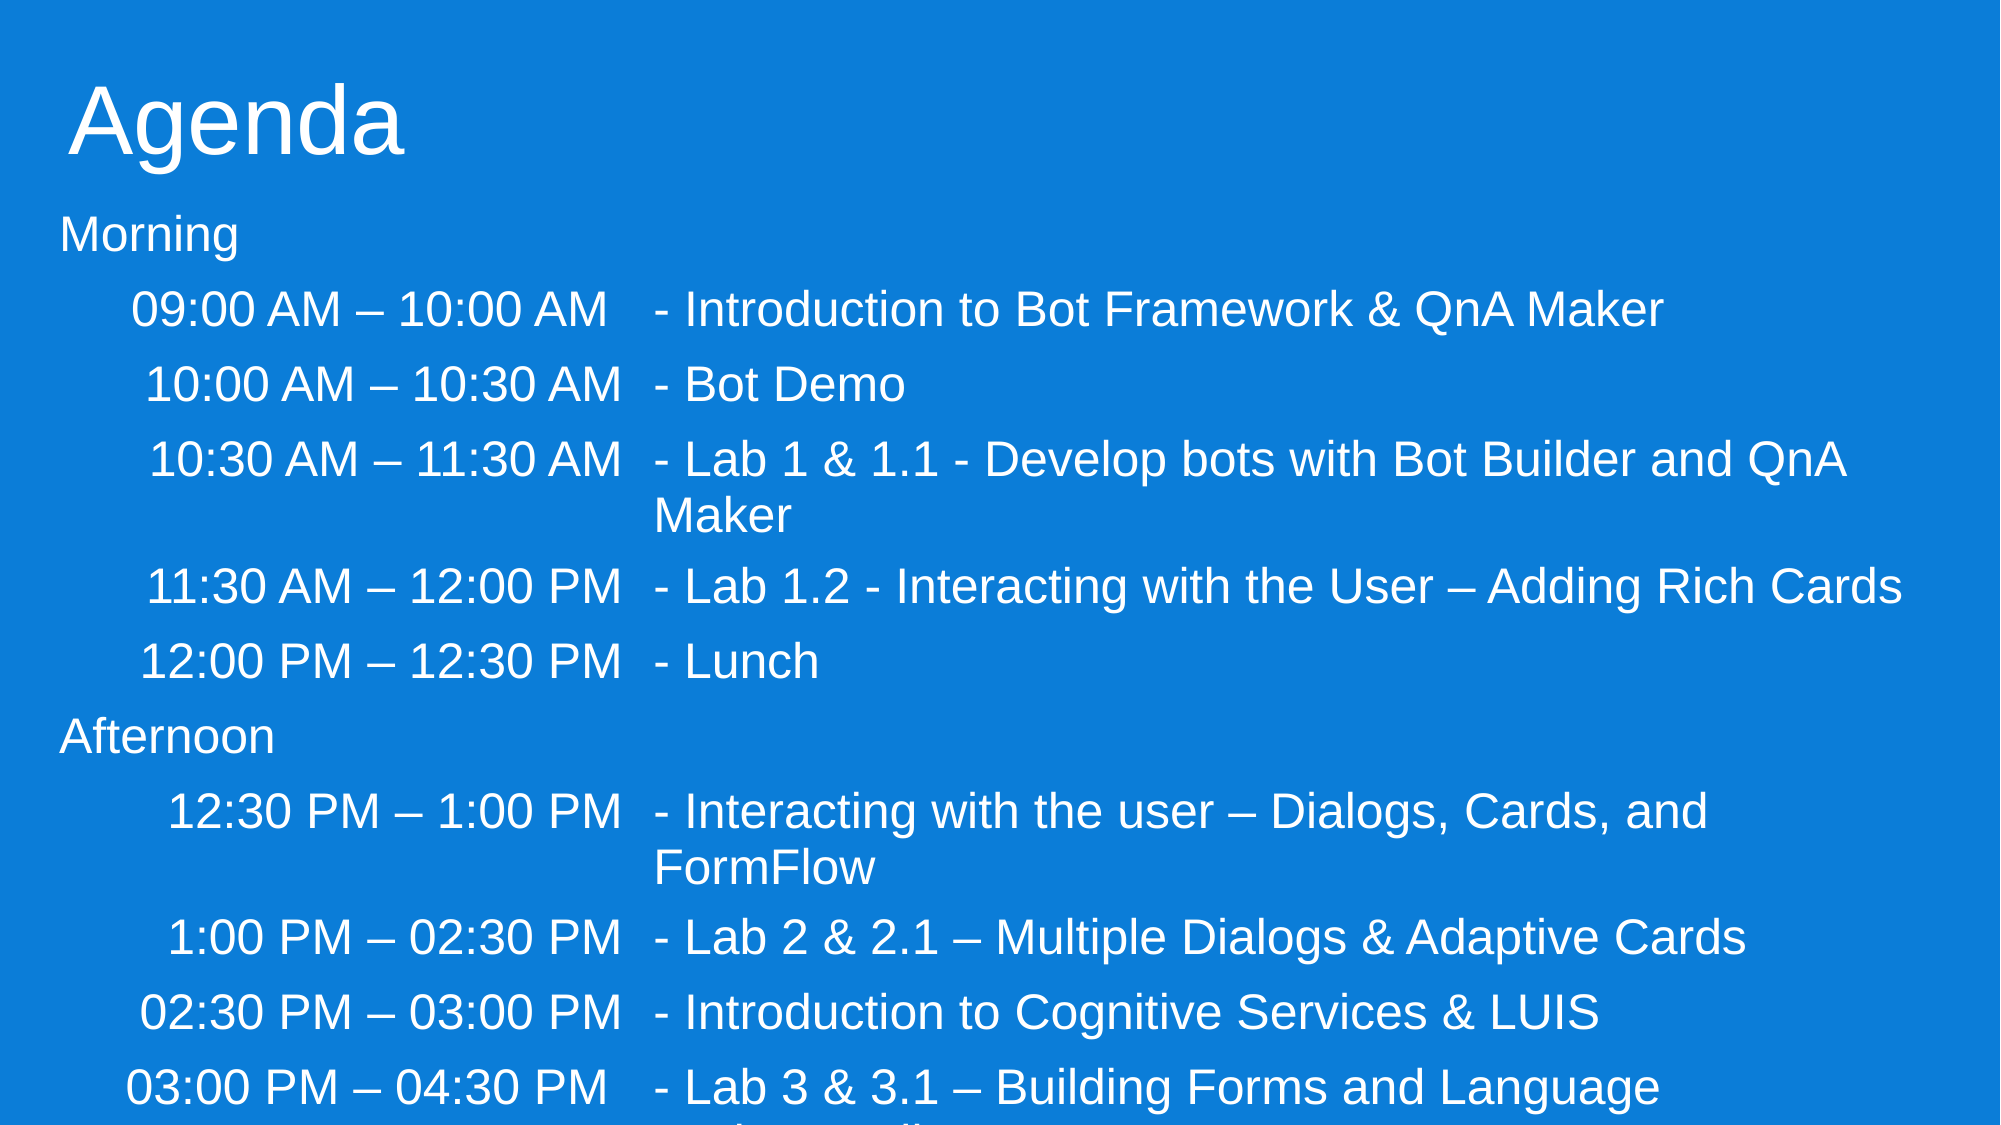

# Agenda
| Morning |  |  |
| --- | --- | --- |
|  | 09:00 AM – 10:00 AM | - Introduction to Bot Framework & QnA Maker |
|  | 10:00 AM – 10:30 AM | - Bot Demo |
|  | 10:30 AM – 11:30 AM | - Lab 1 & 1.1 - Develop bots with Bot Builder and QnA Maker |
|  | 11:30 AM – 12:00 PM | - Lab 1.2 - Interacting with the User – Adding Rich Cards |
|  | 12:00 PM – 12:30 PM | - Lunch |
| Afternoon |  |  |
|  | 12:30 PM – 1:00 PM | - Interacting with the user – Dialogs, Cards, and FormFlow |
|  | 1:00 PM – 02:30 PM | - Lab 2 & 2.1 – Multiple Dialogs & Adaptive Cards |
|  | 02:30 PM – 03:00 PM | - Introduction to Cognitive Services & LUIS |
|  | 03:00 PM – 04:30 PM | - Lab 3 & 3.1 – Building Forms and Language Understanding |
|  | 04:30 PM – 05:00 PM | - Q&A |